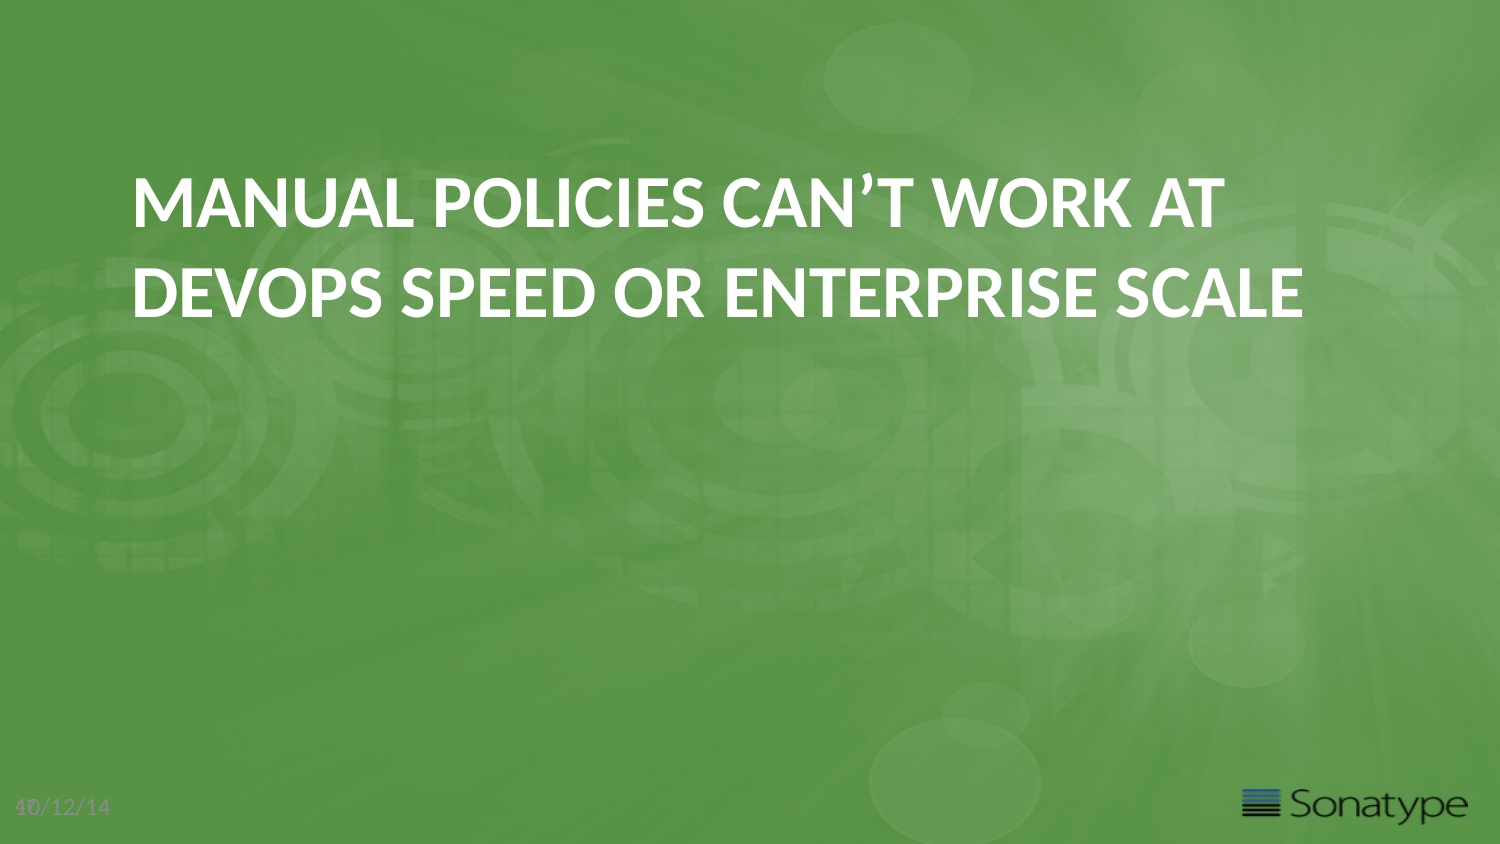

Manual Policies Can’t Work at DevOps Speed or Enterprise Scale
#
10/12/14
47